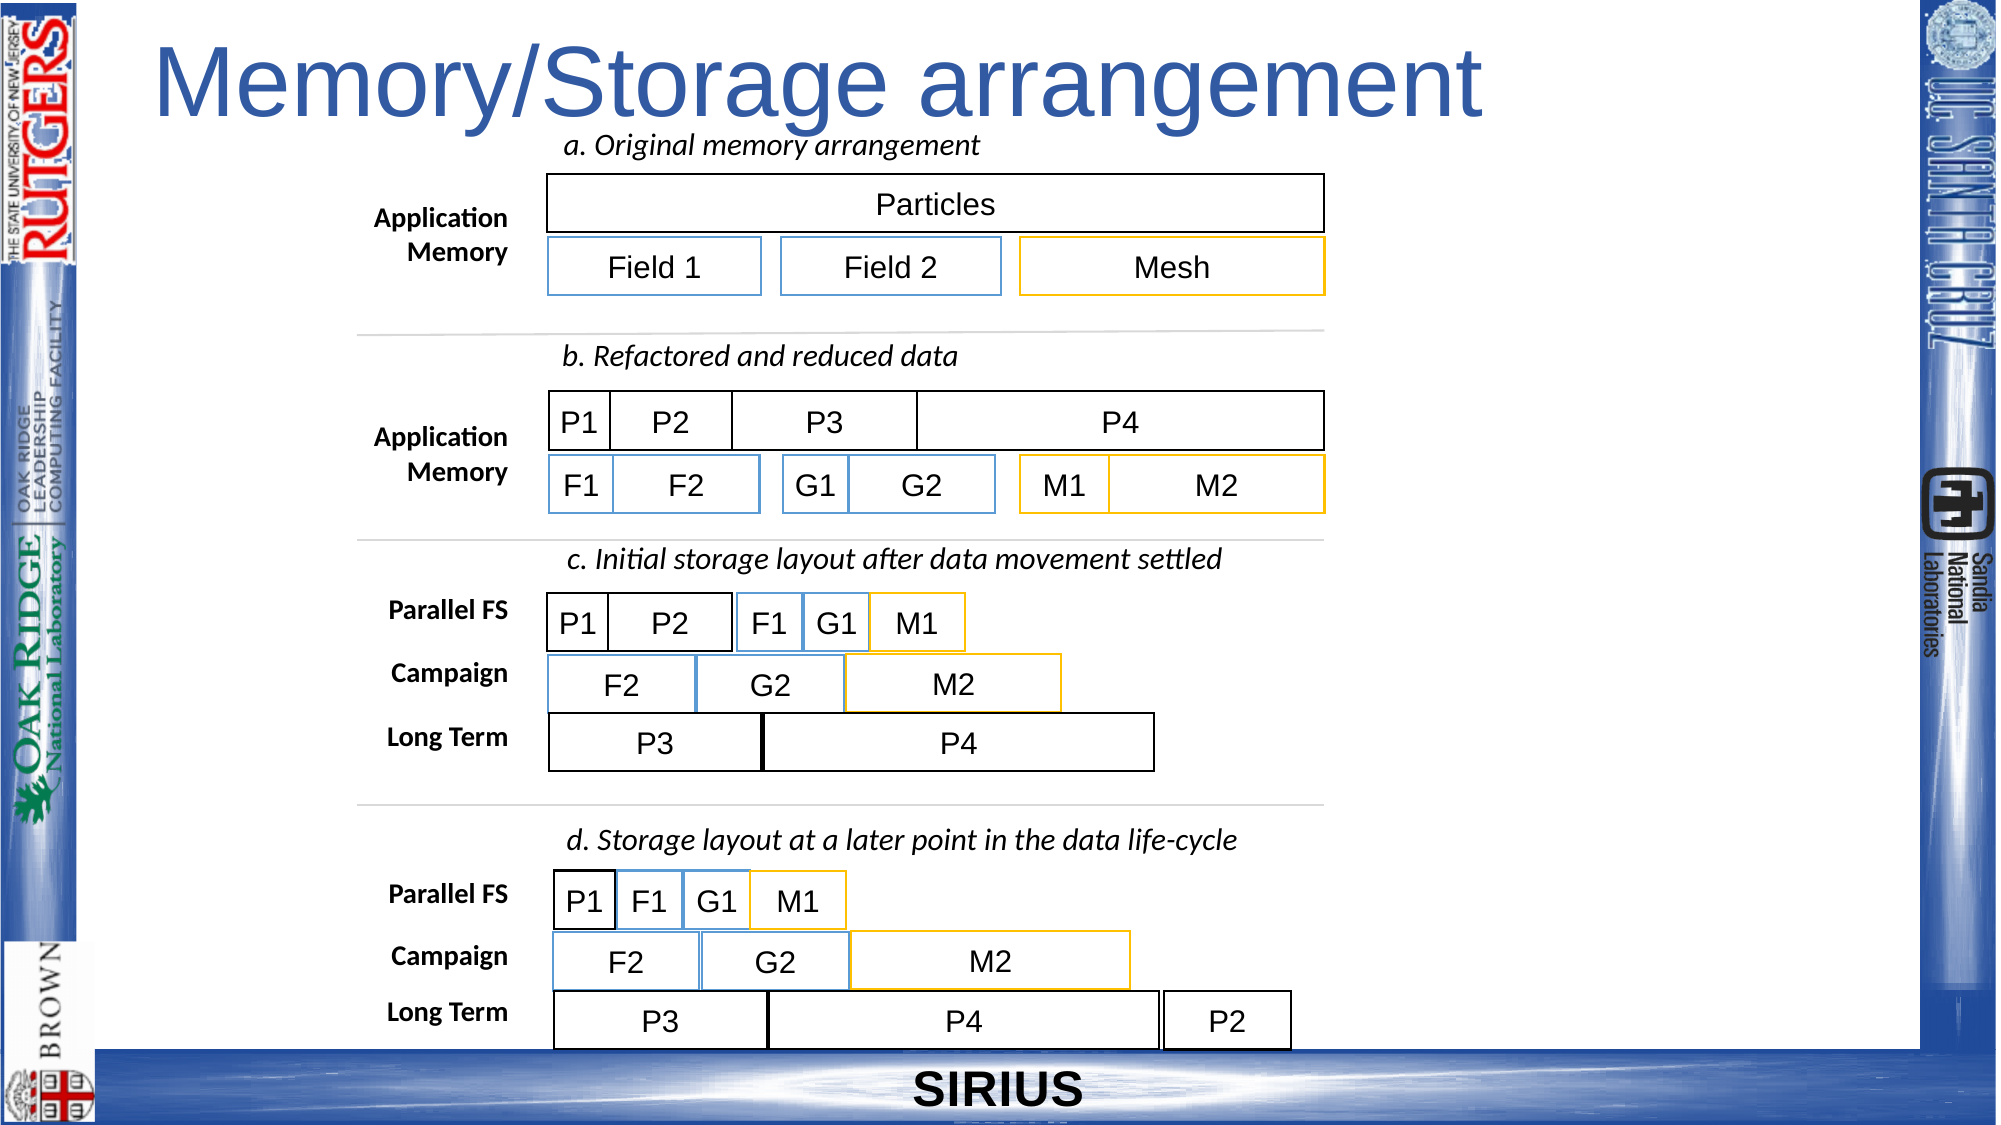

# Memory/Storage arrangement
a. Original memory arrangement
Particles
Application
Memory
Field 1
Field 2
Mesh
b. Refactored and reduced data
P1
P2
P3
P4
Application
Memory
F1
F2
G1
G2
M1
M2
c. Initial storage layout after data movement settled
P2
P1
F1
G1
M1
M2
F2
G2
P3
P4
Parallel FS
Campaign
Long Term
d. Storage layout at a later point in the data life-cycle
P1
F1
G1
M1
M2
F2
G2
P3
P4
P2
Parallel FS
Campaign
Long Term